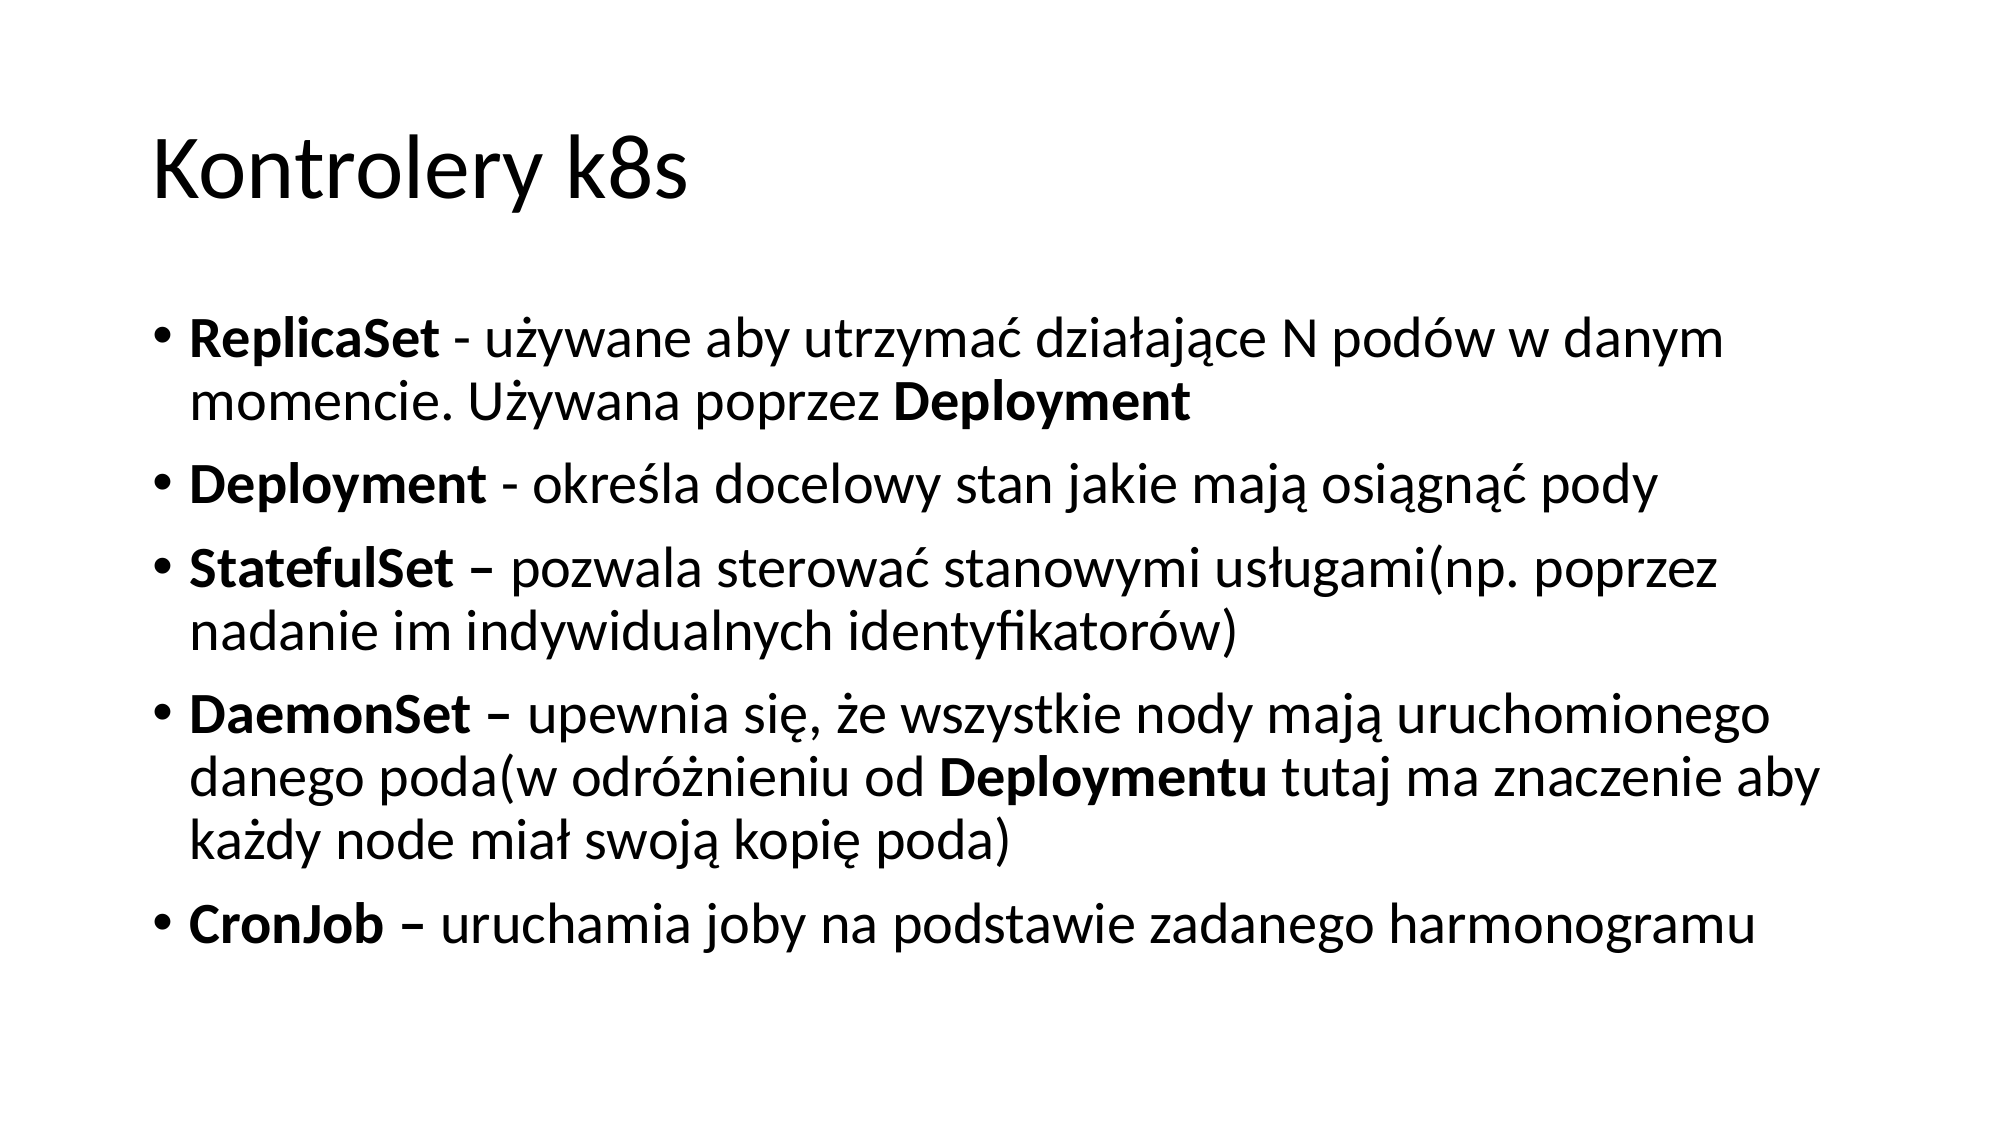

# Kontrolery k8s
ReplicaSet - używane aby utrzymać działające N podów w danym momencie. Używana poprzez Deployment
Deployment - określa docelowy stan jakie mają osiągnąć pody
StatefulSet – pozwala sterować stanowymi usługami(np. poprzez nadanie im indywidualnych identyfikatorów)
DaemonSet – upewnia się, że wszystkie nody mają uruchomionego danego poda(w odróżnieniu od Deploymentu tutaj ma znaczenie aby każdy node miał swoją kopię poda)
CronJob – uruchamia joby na podstawie zadanego harmonogramu